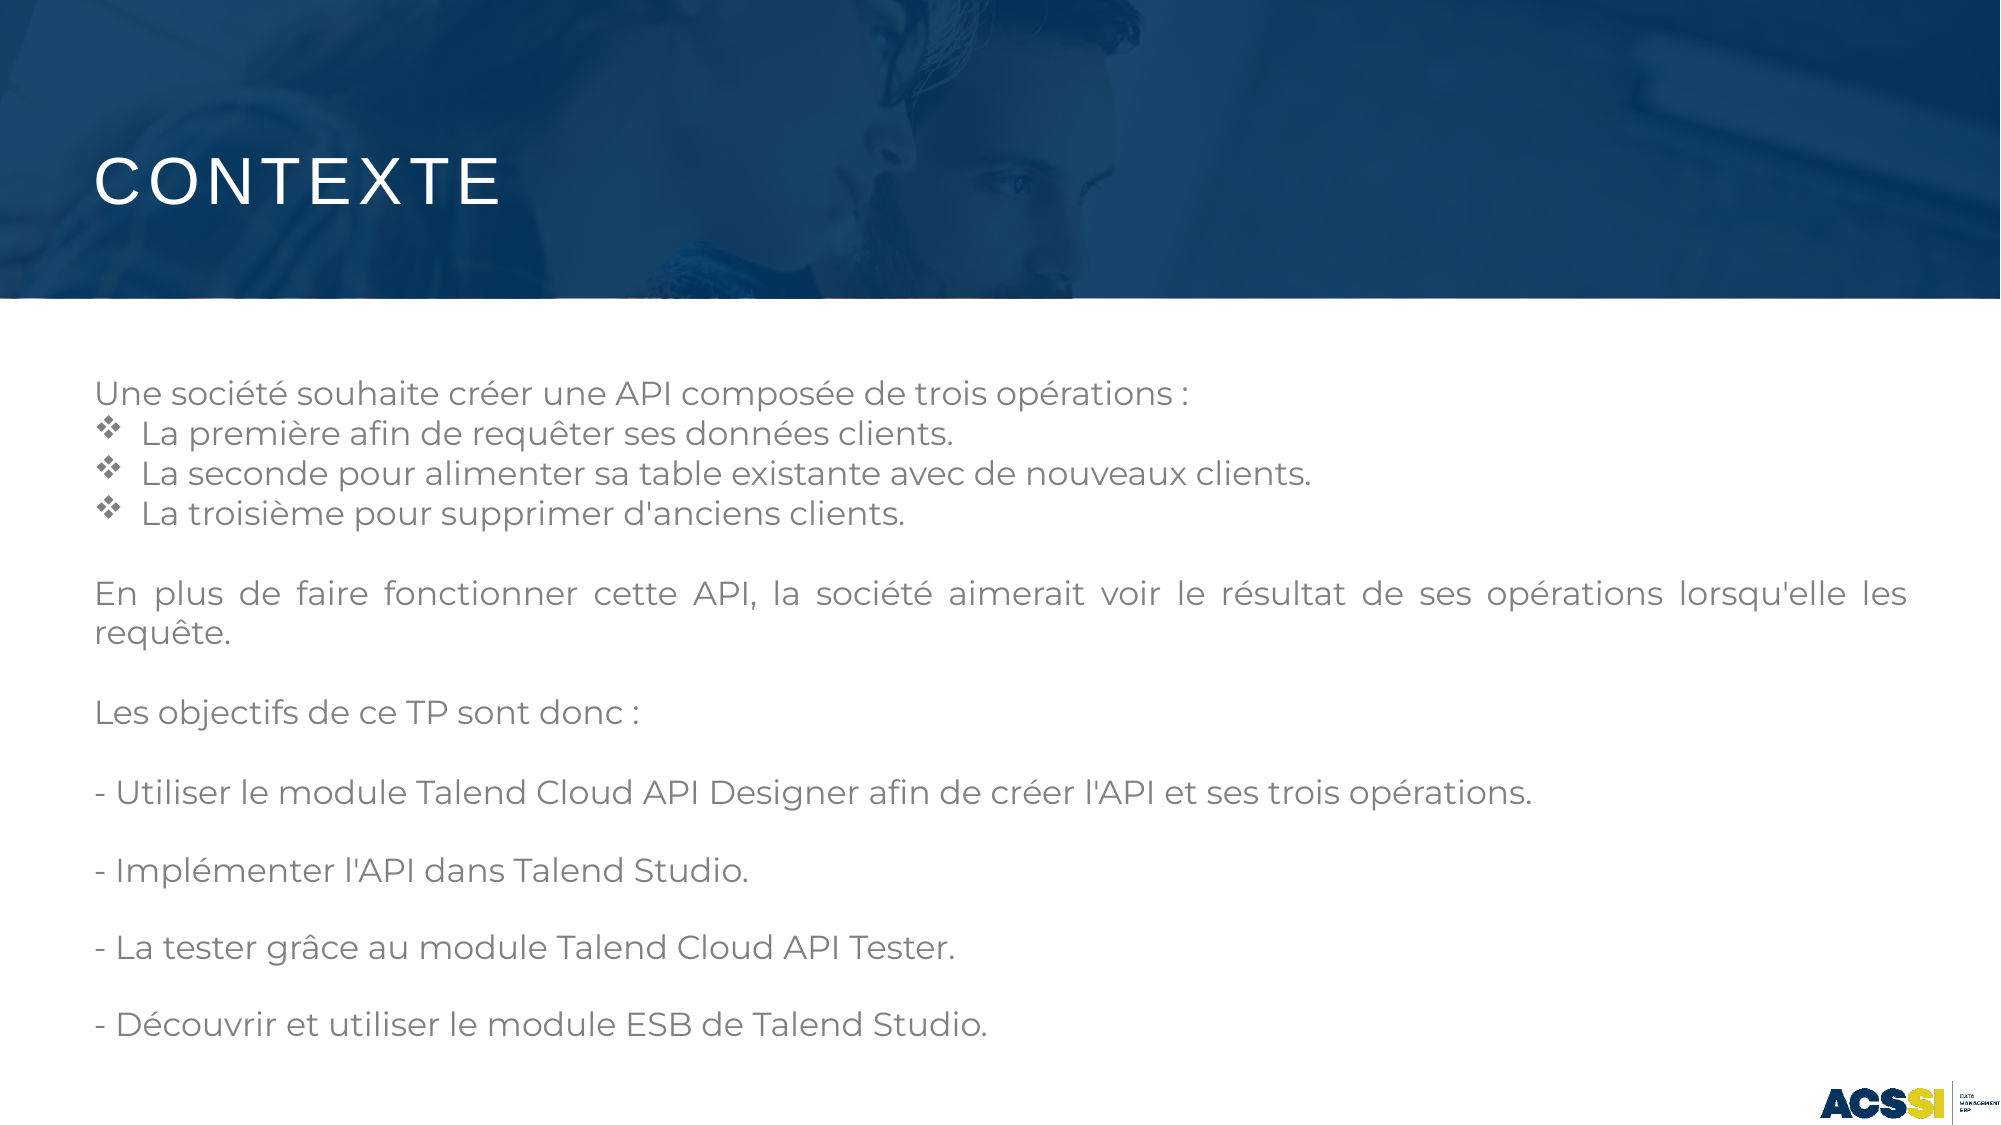

# Contexte

Une société souhaite créer une API composée de trois opérations :
La première afin de requêter ses données clients.
La seconde pour alimenter sa table existante avec de nouveaux clients.
La troisième pour supprimer d'anciens clients.

En plus de faire fonctionner cette API, la société aimerait voir le résultat de ses opérations lorsqu'elle les requête.

Les objectifs de ce TP sont donc :

- Utiliser le module Talend Cloud API Designer afin de créer l'API et ses trois opérations.
- Implémenter l'API dans Talend Studio.
- La tester grâce au module Talend Cloud API Tester.
- Découvrir et utiliser le module ESB de Talend Studio.